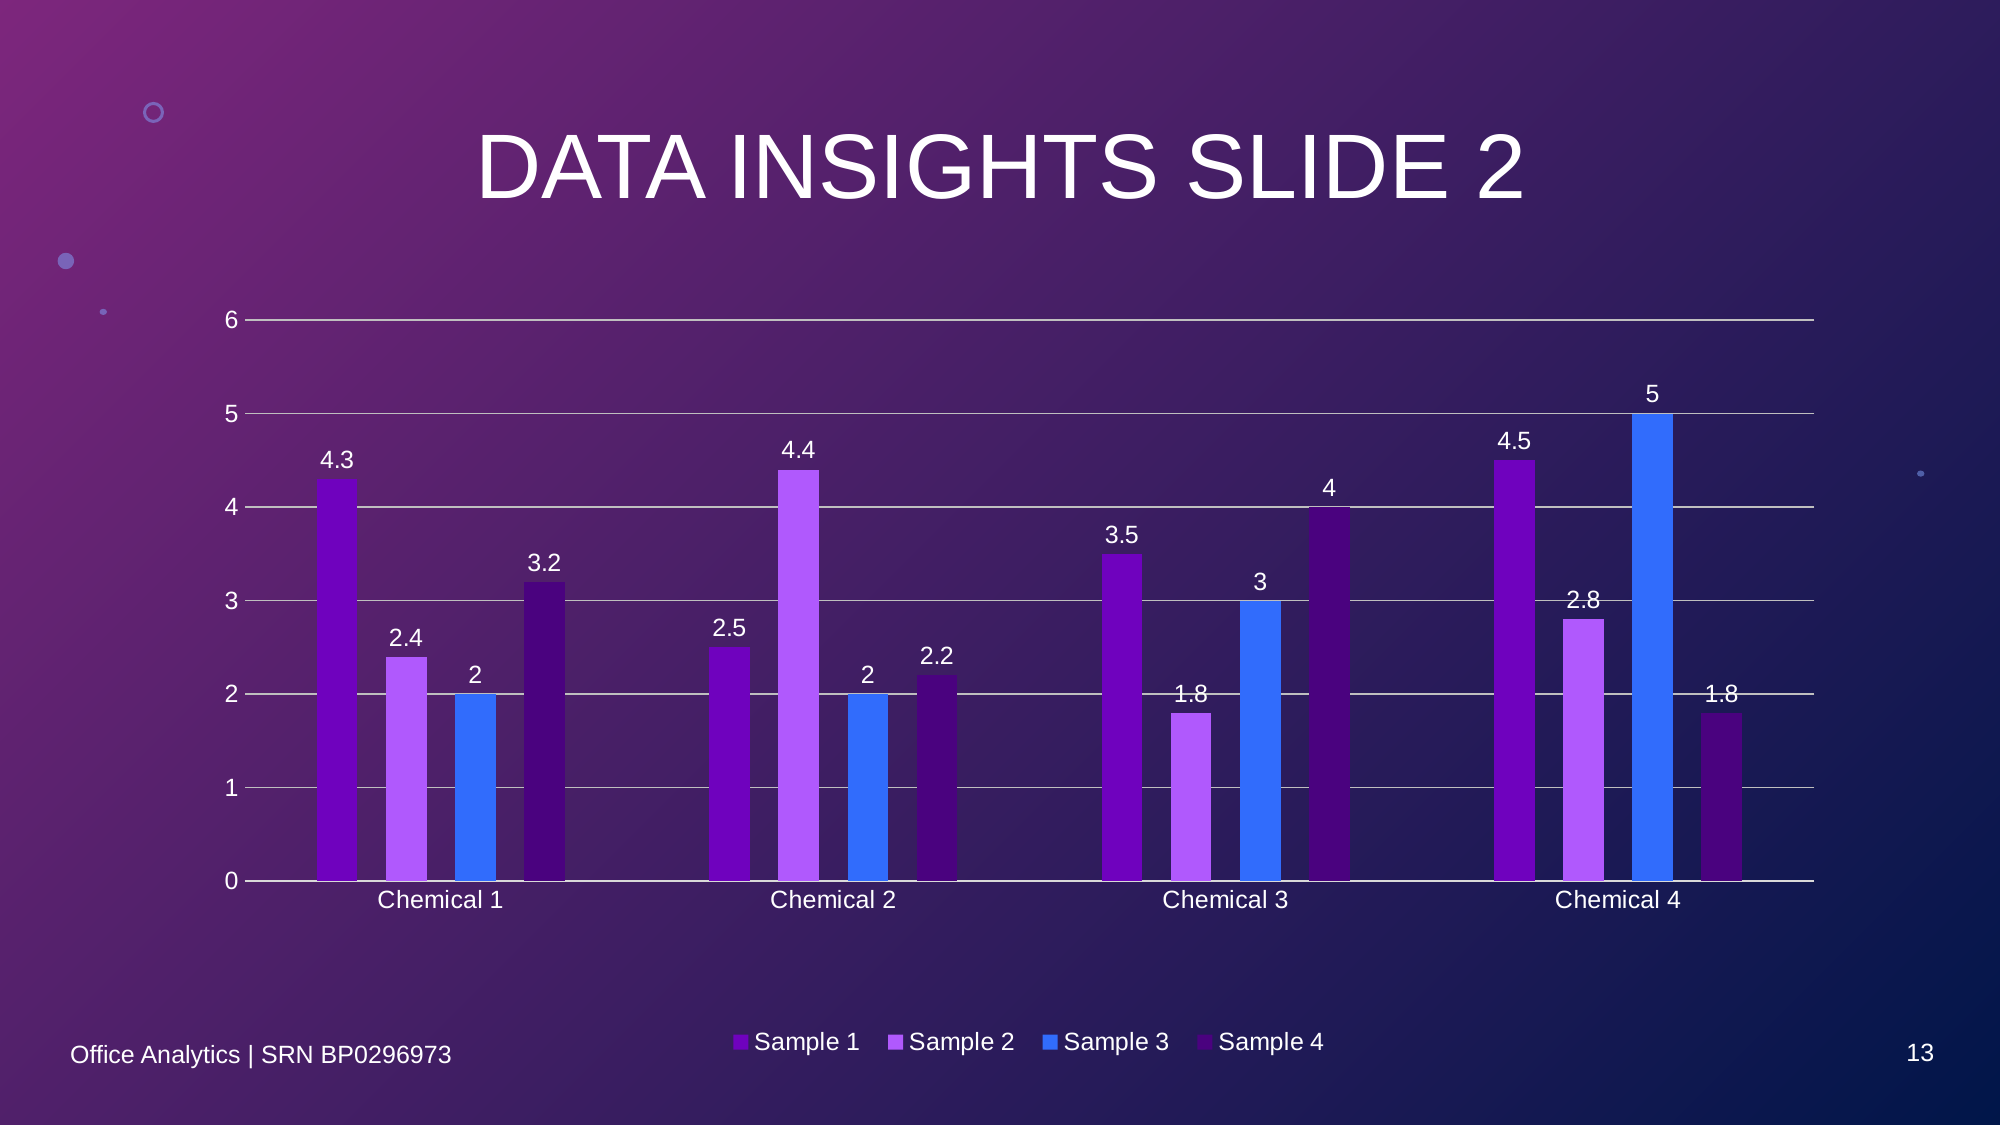

# DATA INSIGHTS SLIDE 2

### Chart

| Category | Sample 1 | Sample 2 | Sample 3 | Sample 4 |
|---|---|---|---|---|
| Chemical 1 | 4.3 | 2.4 | 2.0 | 3.2 |
| Chemical 2 | 2.5 | 4.4 | 2.0 | 2.2 |
| Chemical 3 | 3.5 | 1.8 | 3.0 | 4.0 |
| Chemical 4 | 4.5 | 2.8 | 5.0 | 1.8 |
13
Office Analytics | SRN BP0296973